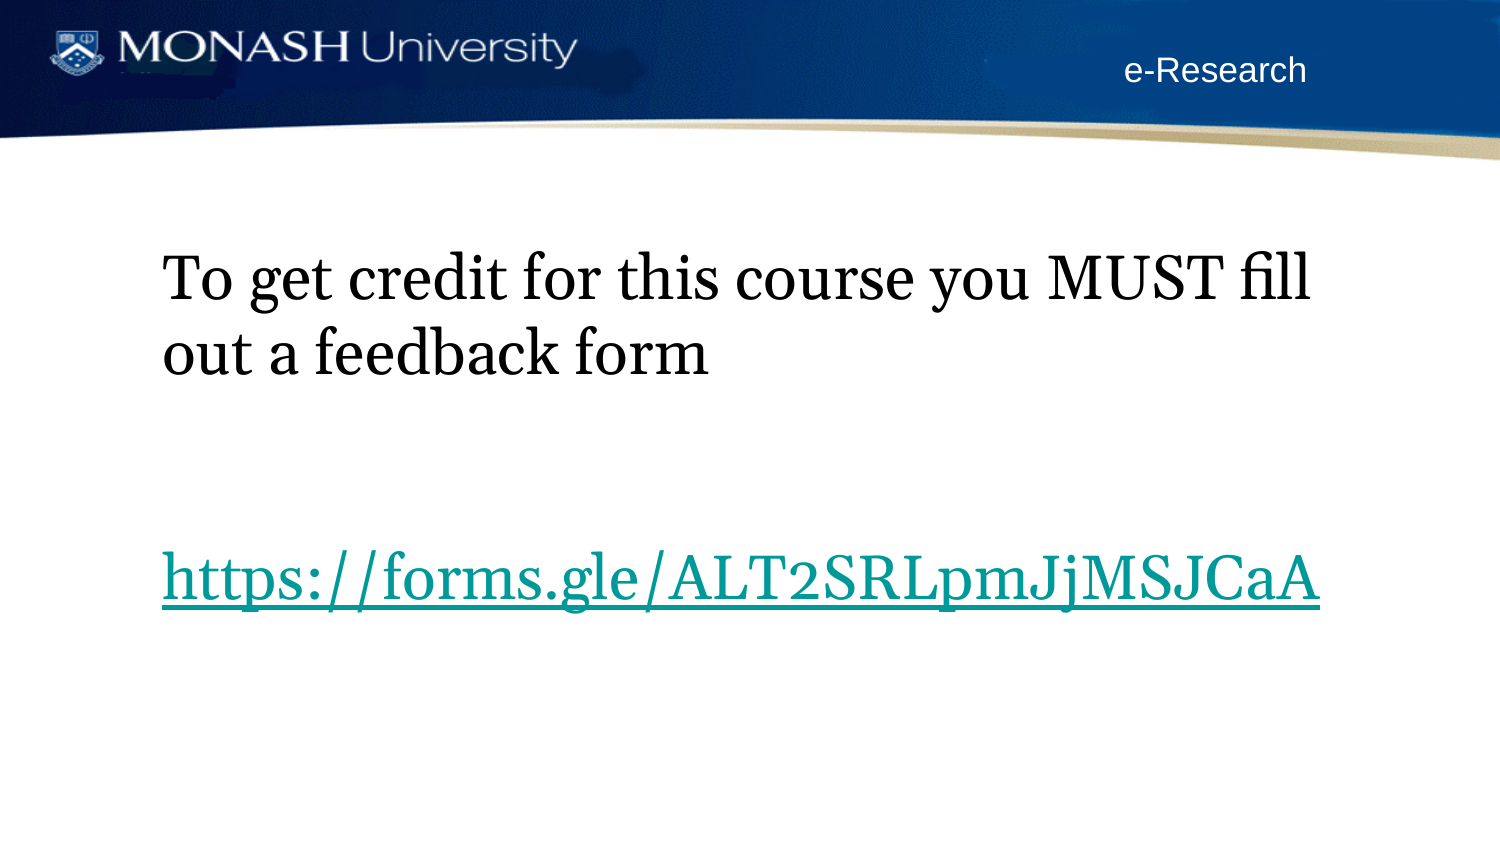

To get credit for this course you MUST fill out a feedback form

https://forms.gle/ALT2SRLpmJjMSJCaA